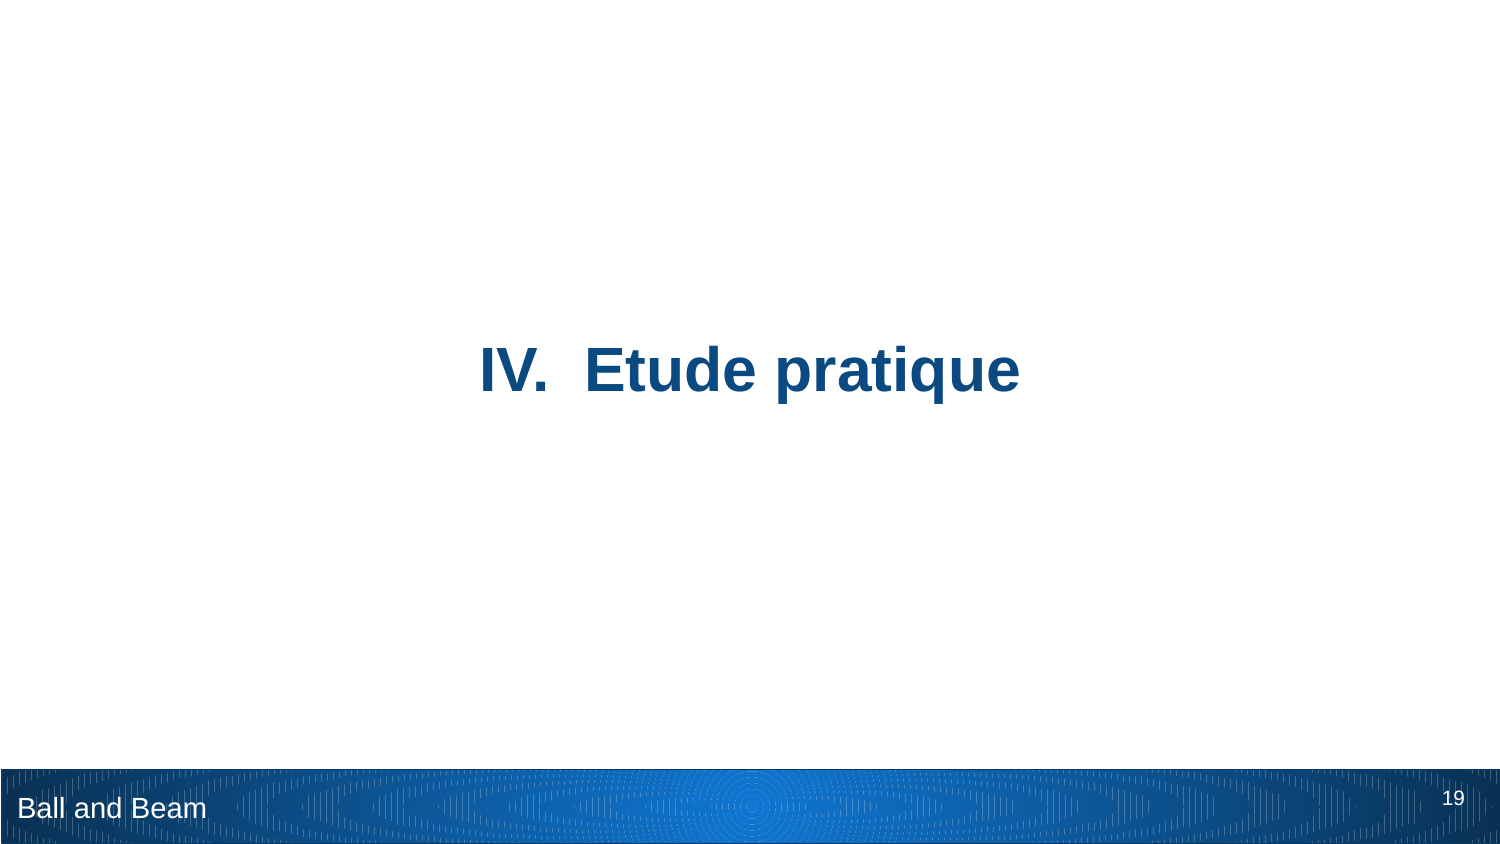

IV.  Etude pratique
19

Ball and Beam